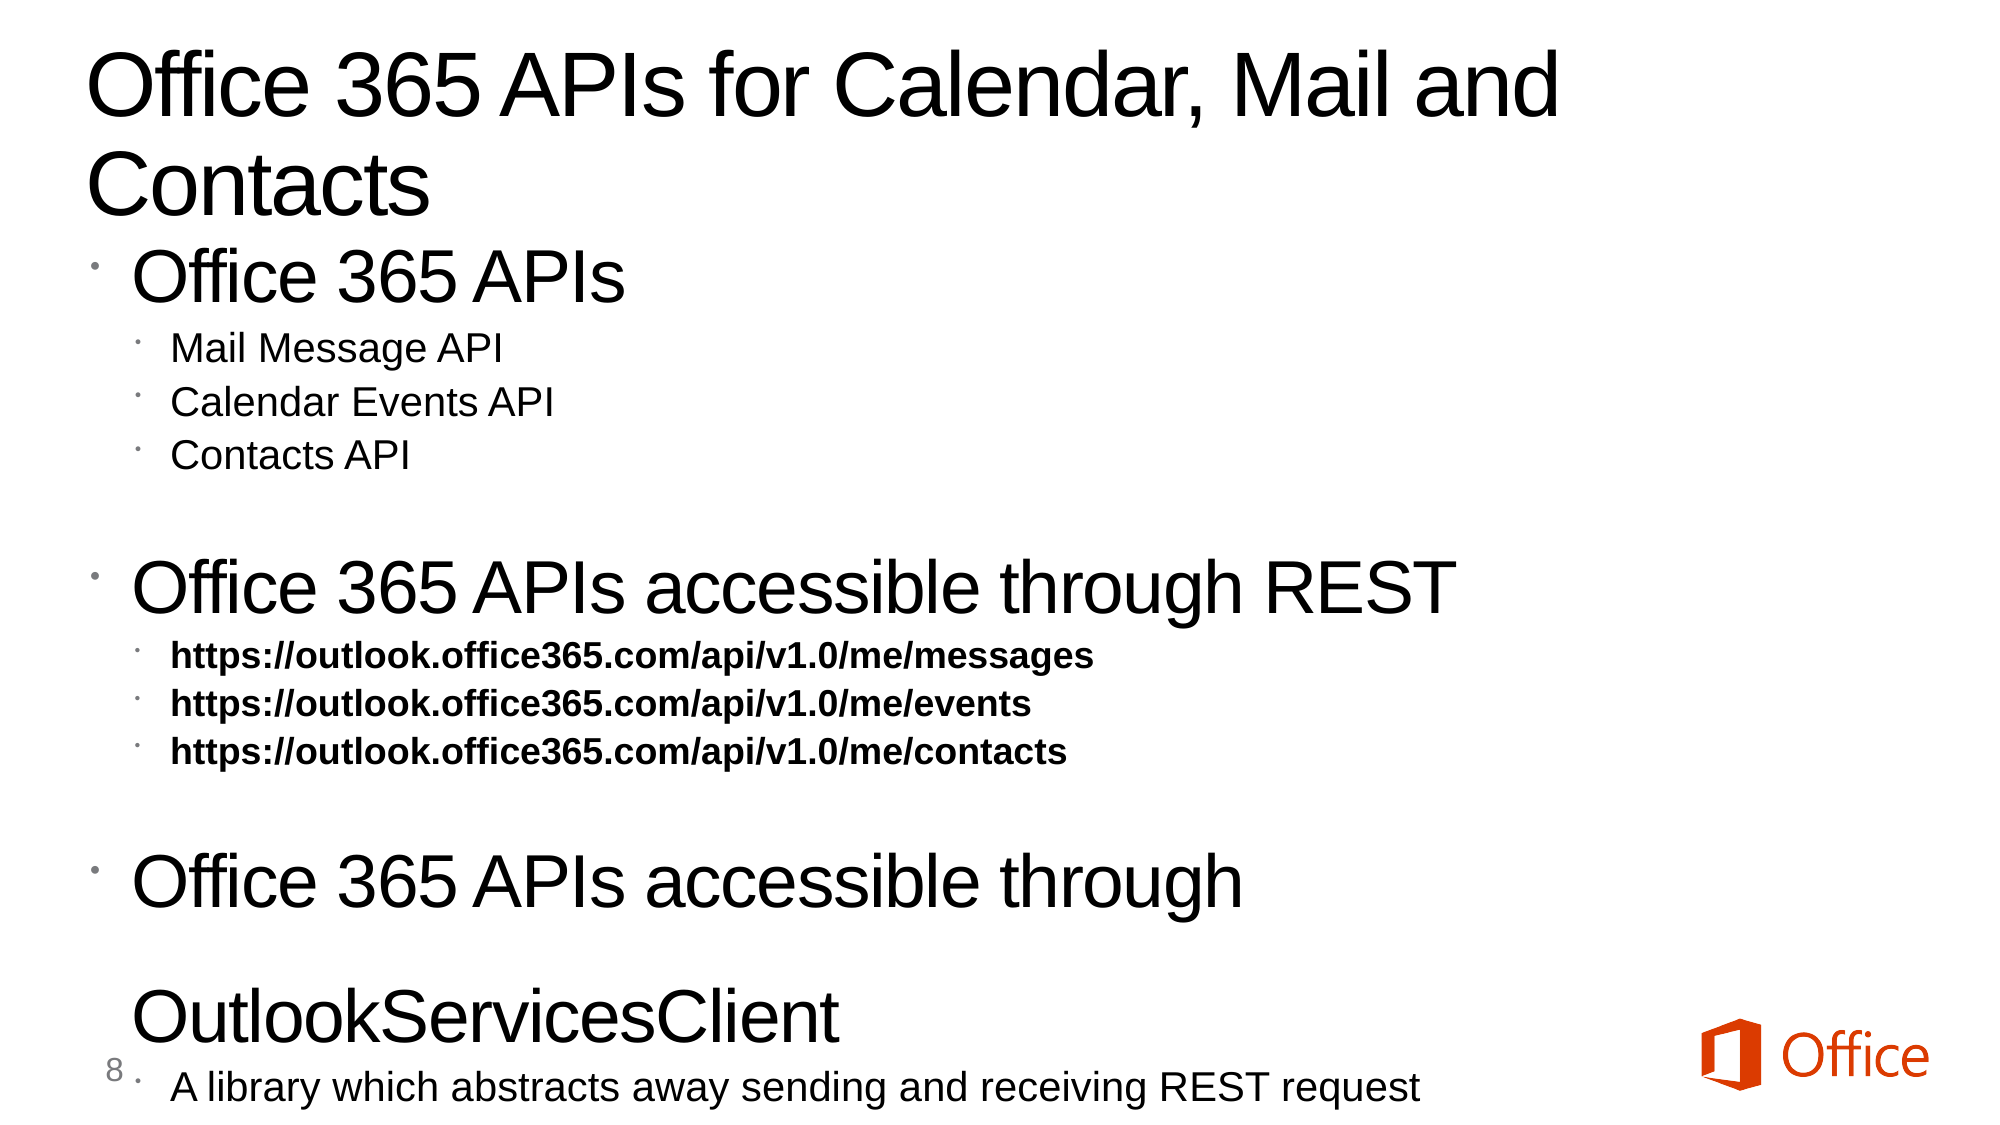

# Office 365 APIs for Calendar, Mail and Contacts
Office 365 APIs
Mail Message API
Calendar Events API
Contacts API
Office 365 APIs accessible through REST
https://outlook.office365.com/api/v1.0/me/messages
https://outlook.office365.com/api/v1.0/me/events
https://outlook.office365.com/api/v1.0/me/contacts
Office 365 APIs accessible through OutlookServicesClient
A library which abstracts away sending and receiving REST request
8